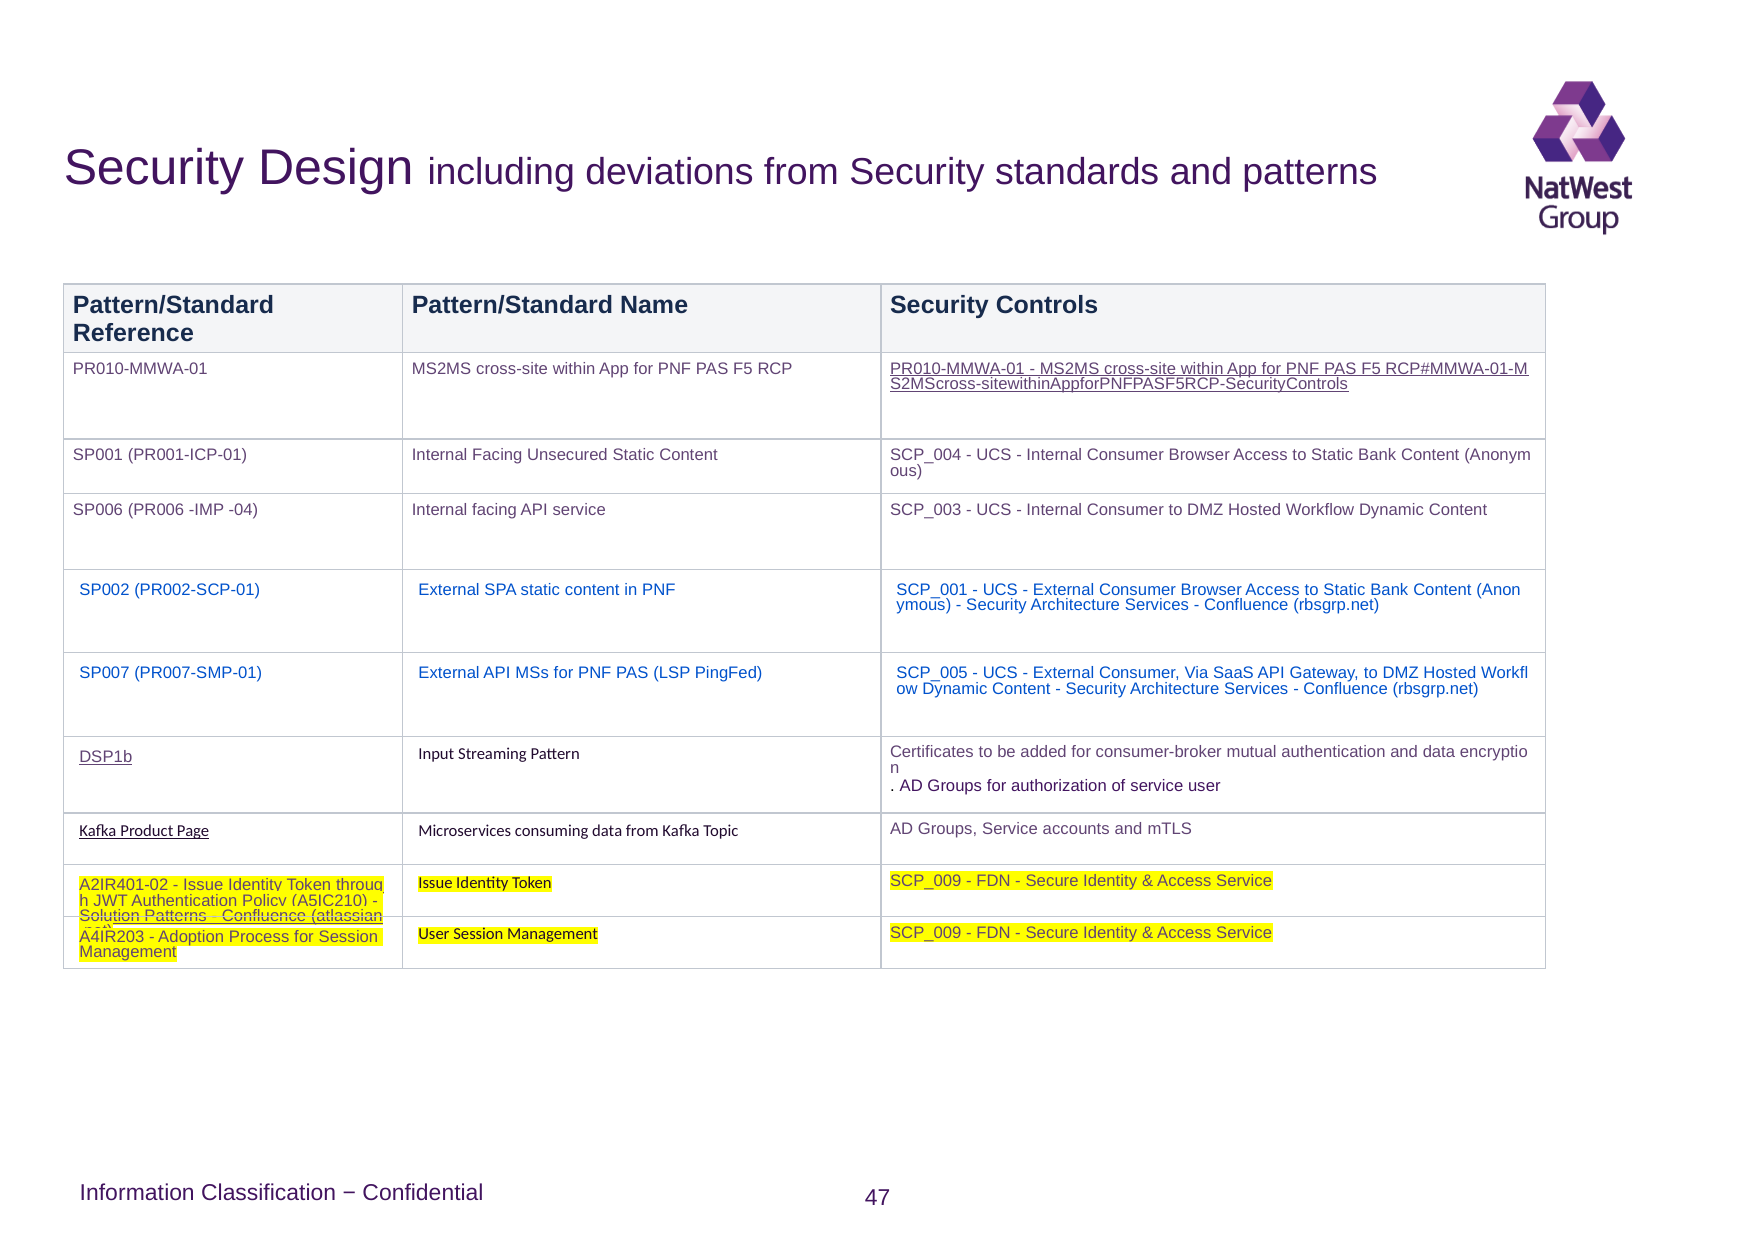

# Security Design including deviations from Security standards and patterns
| Pattern/Standard Reference | Pattern/Standard Name | Security Controls |
| --- | --- | --- |
| PR010-MMWA-01 | MS2MS cross-site within App for PNF PAS F5 RCP | PR010-MMWA-01 - MS2MS cross-site within App for PNF PAS F5 RCP#MMWA-01-MS2MScross-sitewithinAppforPNFPASF5RCP-SecurityControls |
| SP001 (PR001-ICP-01) | Internal Facing Unsecured Static Content | SCP\_004 - UCS - Internal Consumer Browser Access to Static Bank Content (Anonymous) |
| SP006 (PR006 -IMP -04) | Internal facing API service | SCP\_003 - UCS - Internal Consumer to DMZ Hosted Workflow Dynamic Content |
| SP002 (PR002-SCP-01) | External SPA static content in PNF | SCP\_001 - UCS - External Consumer Browser Access to Static Bank Content (Anonymous) - Security Architecture Services - Confluence (rbsgrp.net) |
| SP007 (PR007-SMP-01) | External API MSs for PNF PAS (LSP PingFed) | SCP\_005 - UCS - External Consumer, Via SaaS API Gateway, to DMZ Hosted Workflow Dynamic Content - Security Architecture Services - Confluence (rbsgrp.net) |
| DSP1b | Input Streaming Pattern | Certificates to be added for consumer-broker mutual authentication and data encryption. AD Groups for authorization of service user |
| Kafka Product Page | Microservices consuming data from Kafka Topic | AD Groups, Service accounts and mTLS |
| A2IR401-02 - Issue Identity Token through JWT Authentication Policy (A5IC210) - Solution Patterns - Confluence (atlassian.net) | Issue Identity Token | SCP\_009 - FDN - Secure Identity & Access Service |
| A4IR203 - Adoption Process for Session Management | User Session Management | SCP\_009 - FDN - Secure Identity & Access Service |
47